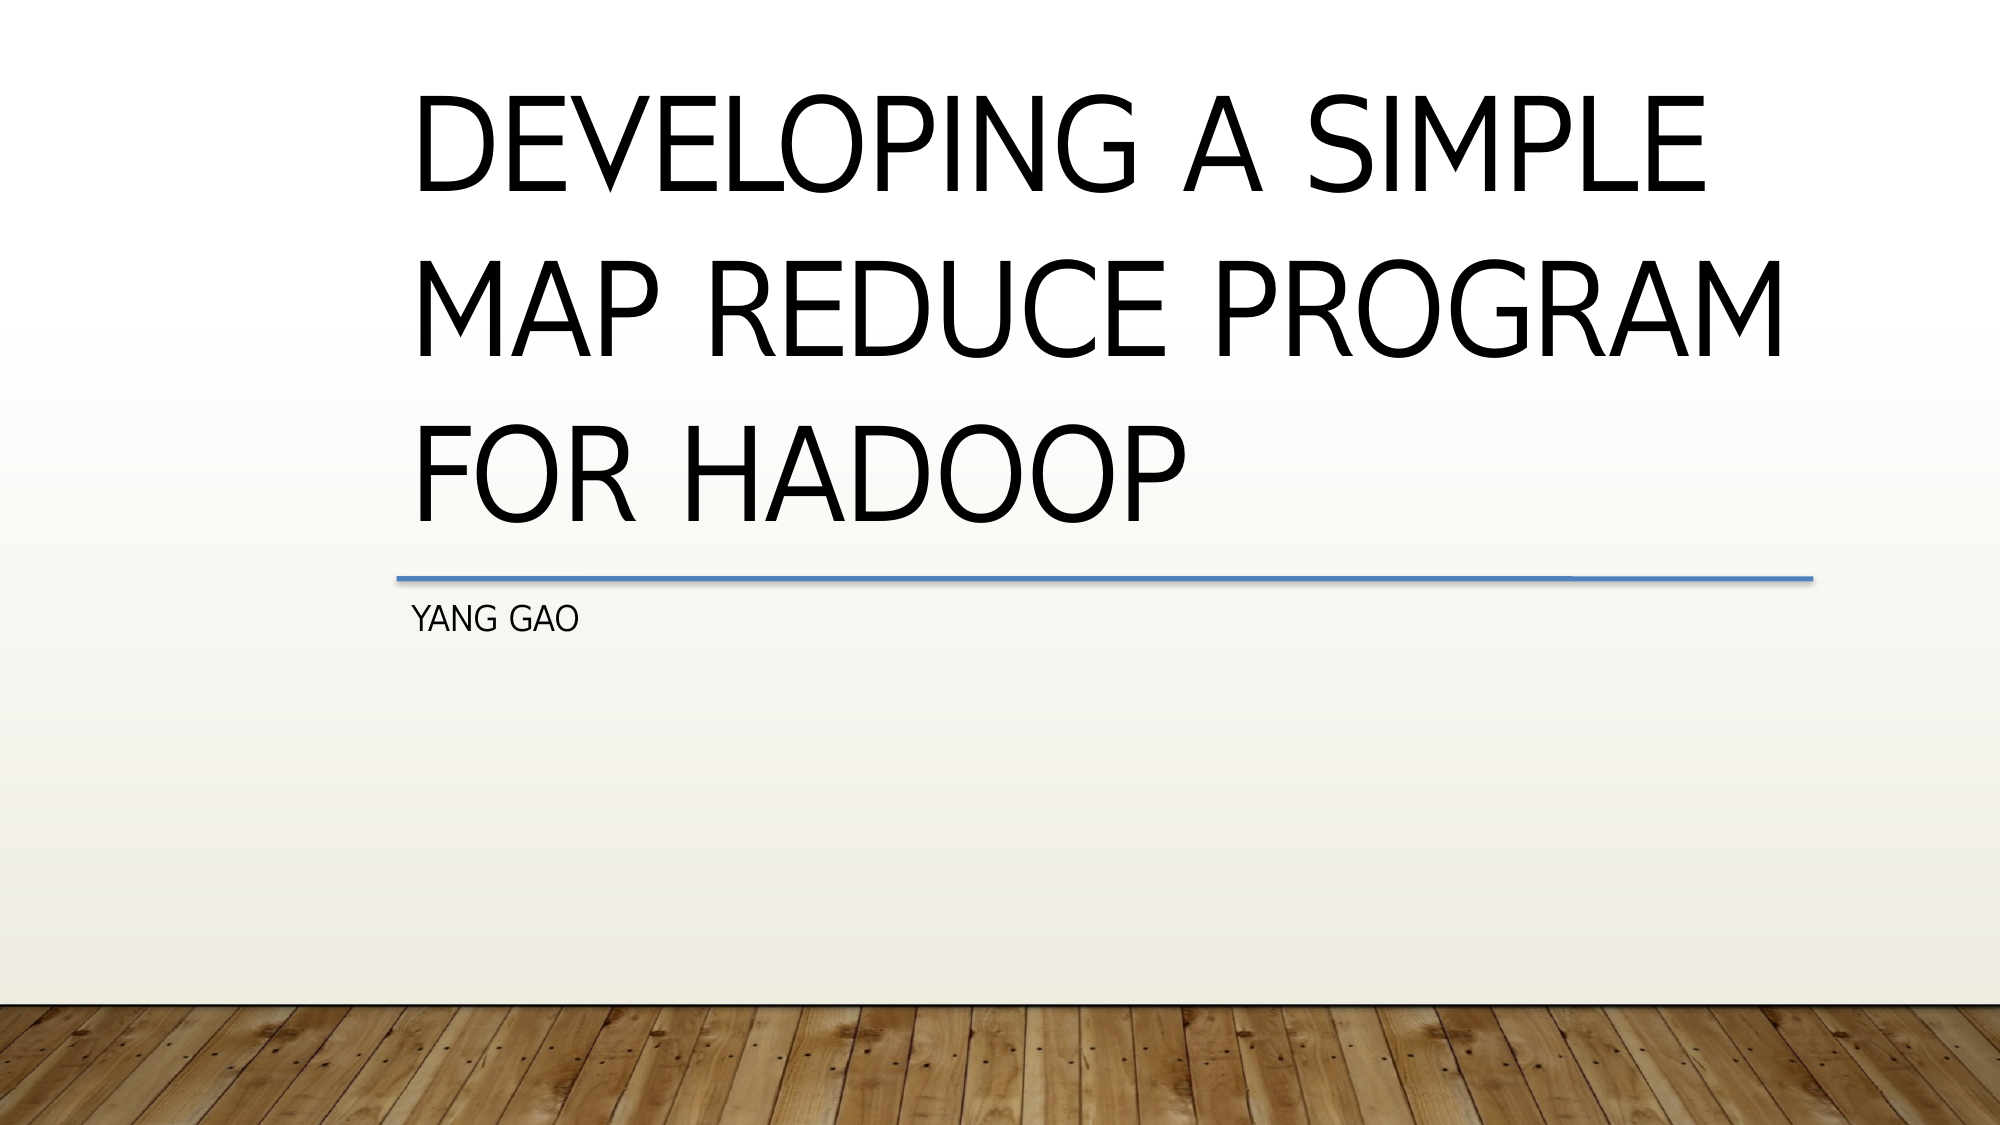

Developing a simple map reduce program for hadoop
Yang Gao